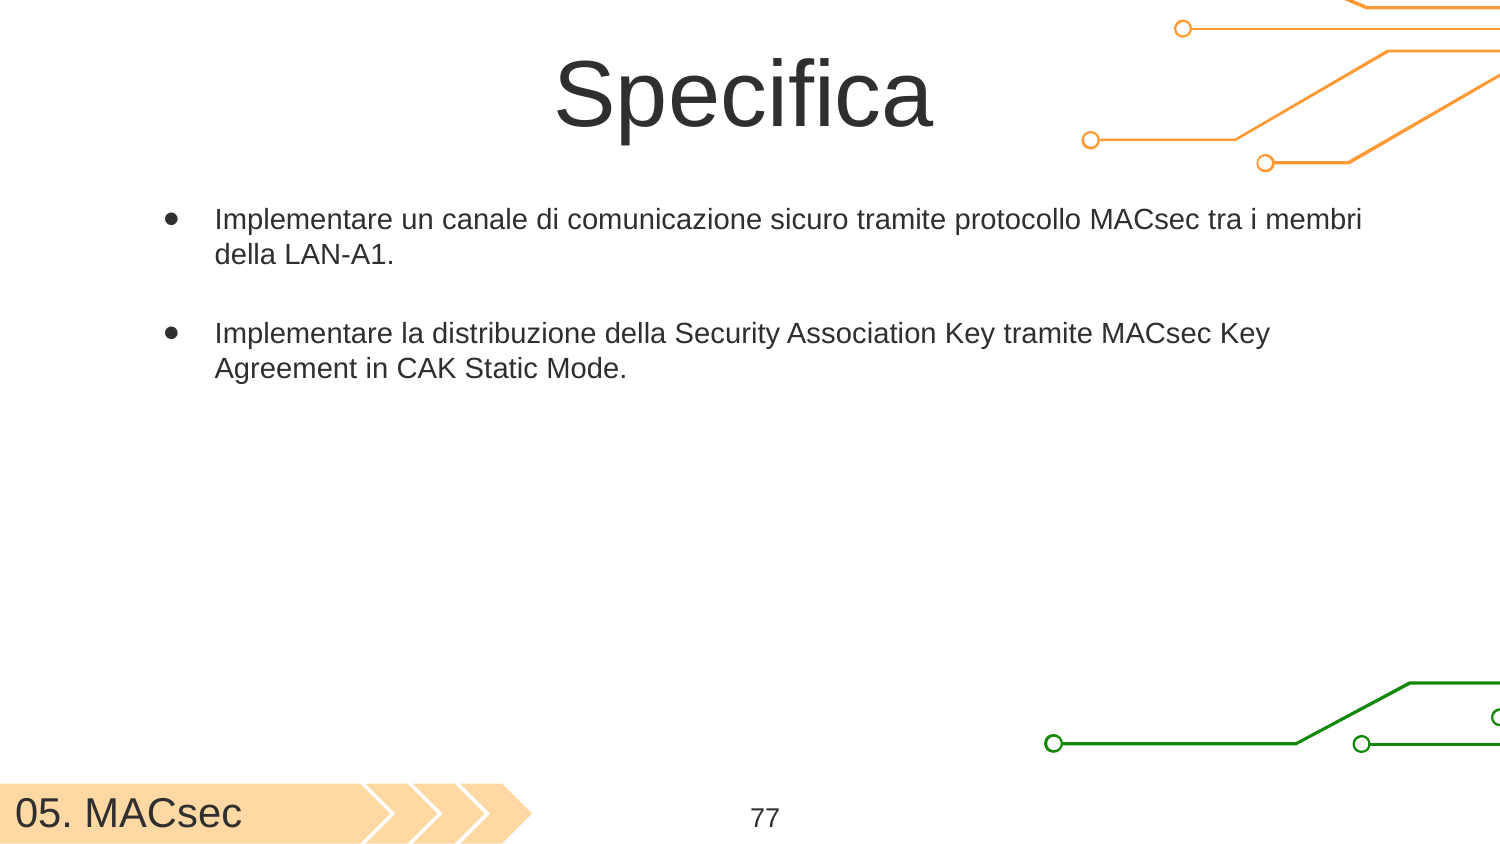

# Specifica
Implementare un canale di comunicazione sicuro tramite protocollo MACsec tra i membri della LAN-A1.

Implementare la distribuzione della Security Association Key tramite MACsec Key Agreement in CAK Static Mode.
05. MACsec

77